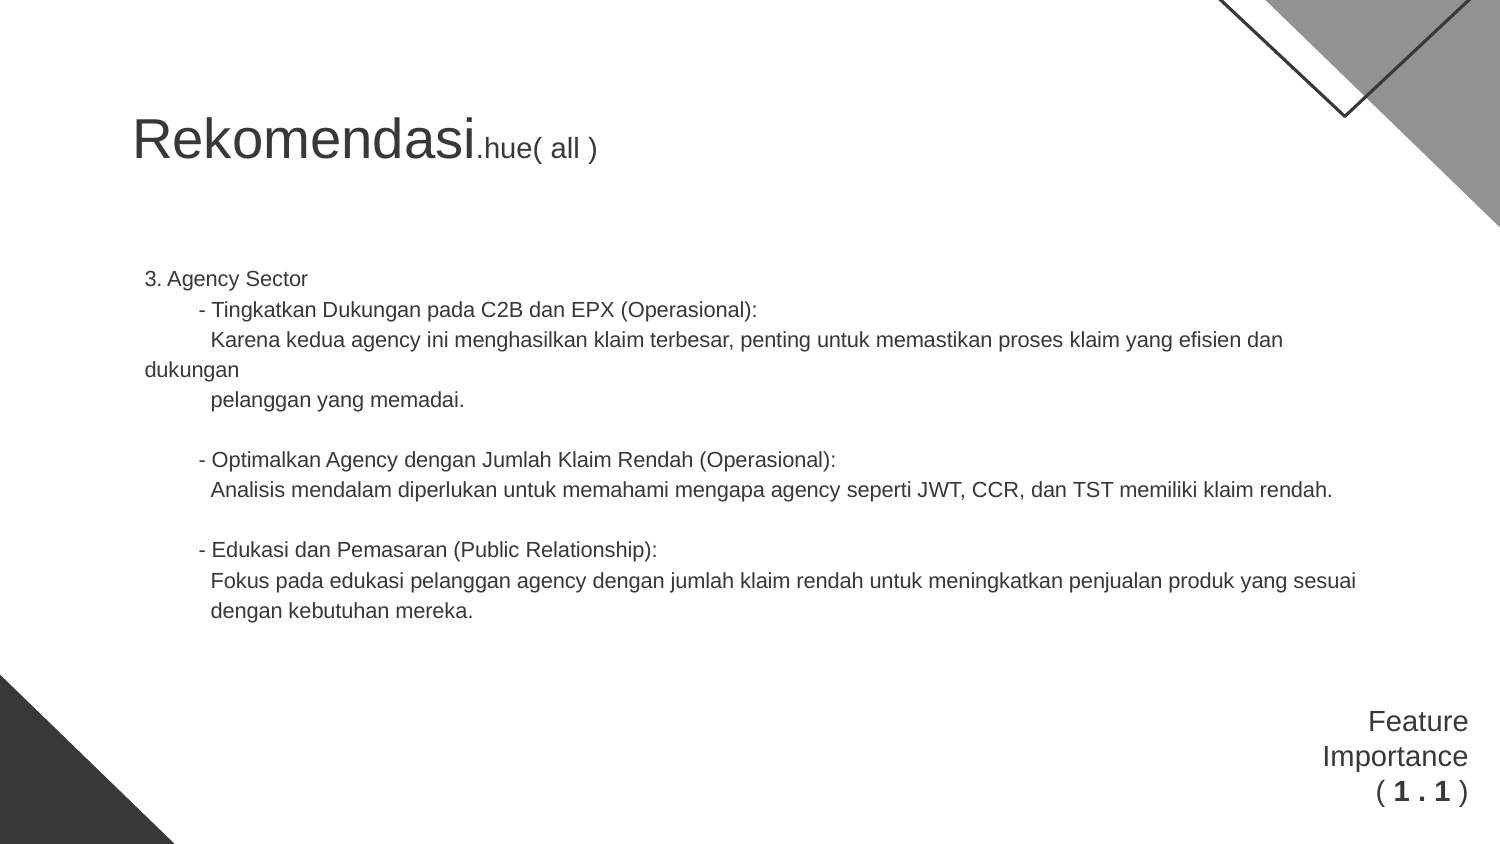

# Rekomendasi.hue( all )
3. Agency Sector
         - Tingkatkan Dukungan pada C2B dan EPX (Operasional):
           Karena kedua agency ini menghasilkan klaim terbesar, penting untuk memastikan proses klaim yang efisien dan dukungan
           pelanggan yang memadai.

         - Optimalkan Agency dengan Jumlah Klaim Rendah (Operasional):
           Analisis mendalam diperlukan untuk memahami mengapa agency seperti JWT, CCR, dan TST memiliki klaim rendah.

         - Edukasi dan Pemasaran (Public Relationship):
           Fokus pada edukasi pelanggan agency dengan jumlah klaim rendah untuk meningkatkan penjualan produk yang sesuai
           dengan kebutuhan mereka.

Feature Importance
( 1 . 1 )